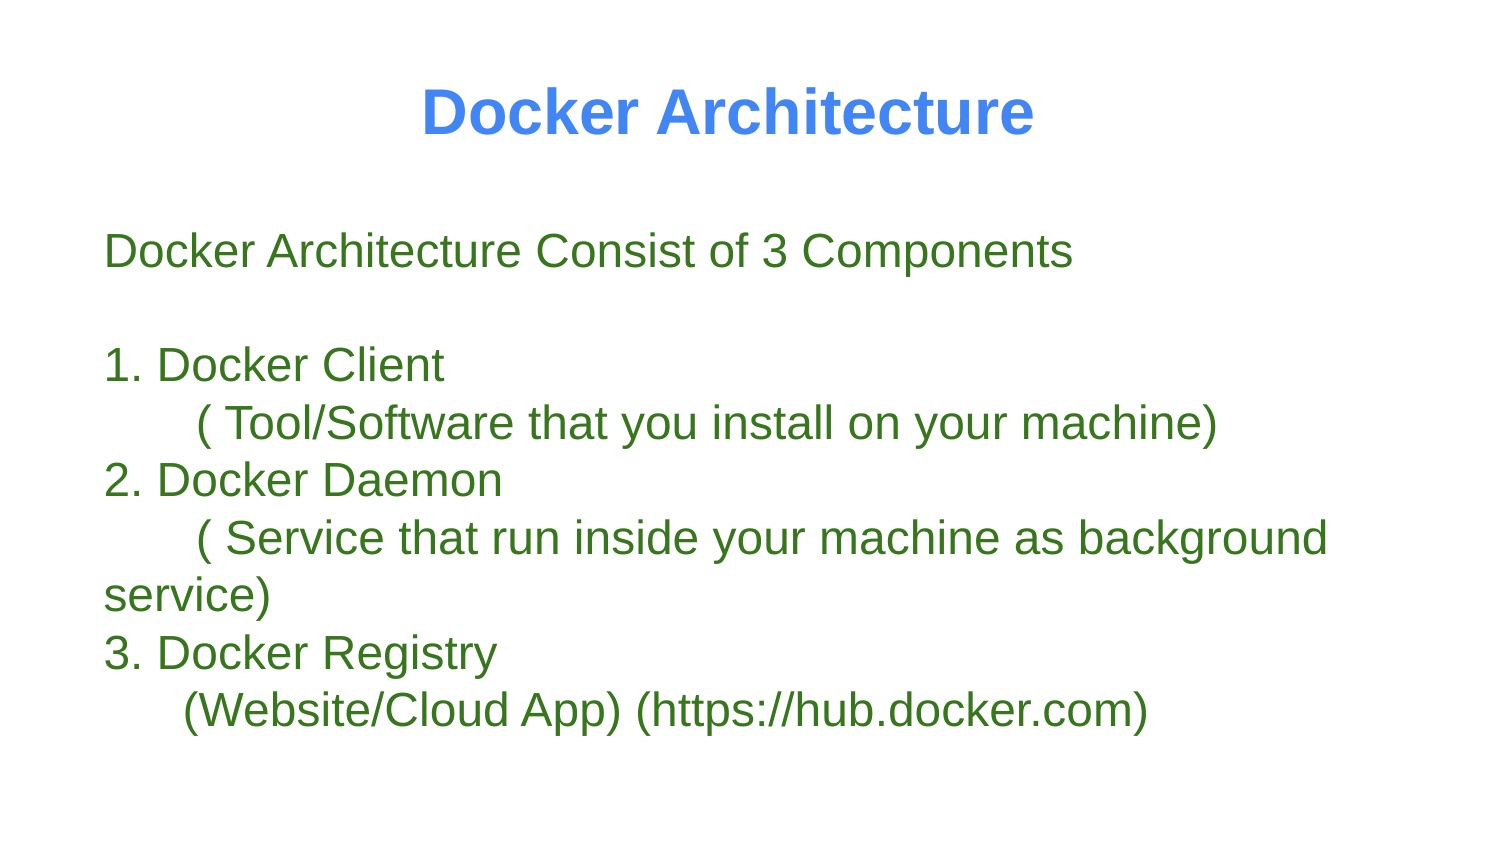

Docker Architecture
# Docker Architecture Consist of 3 Components

1. Docker Client
       ( Tool/Software that you install on your machine)
2. Docker Daemon
       ( Service that run inside your machine as background service)
3. Docker Registry
      (Website/Cloud App) (https://hub.docker.com)